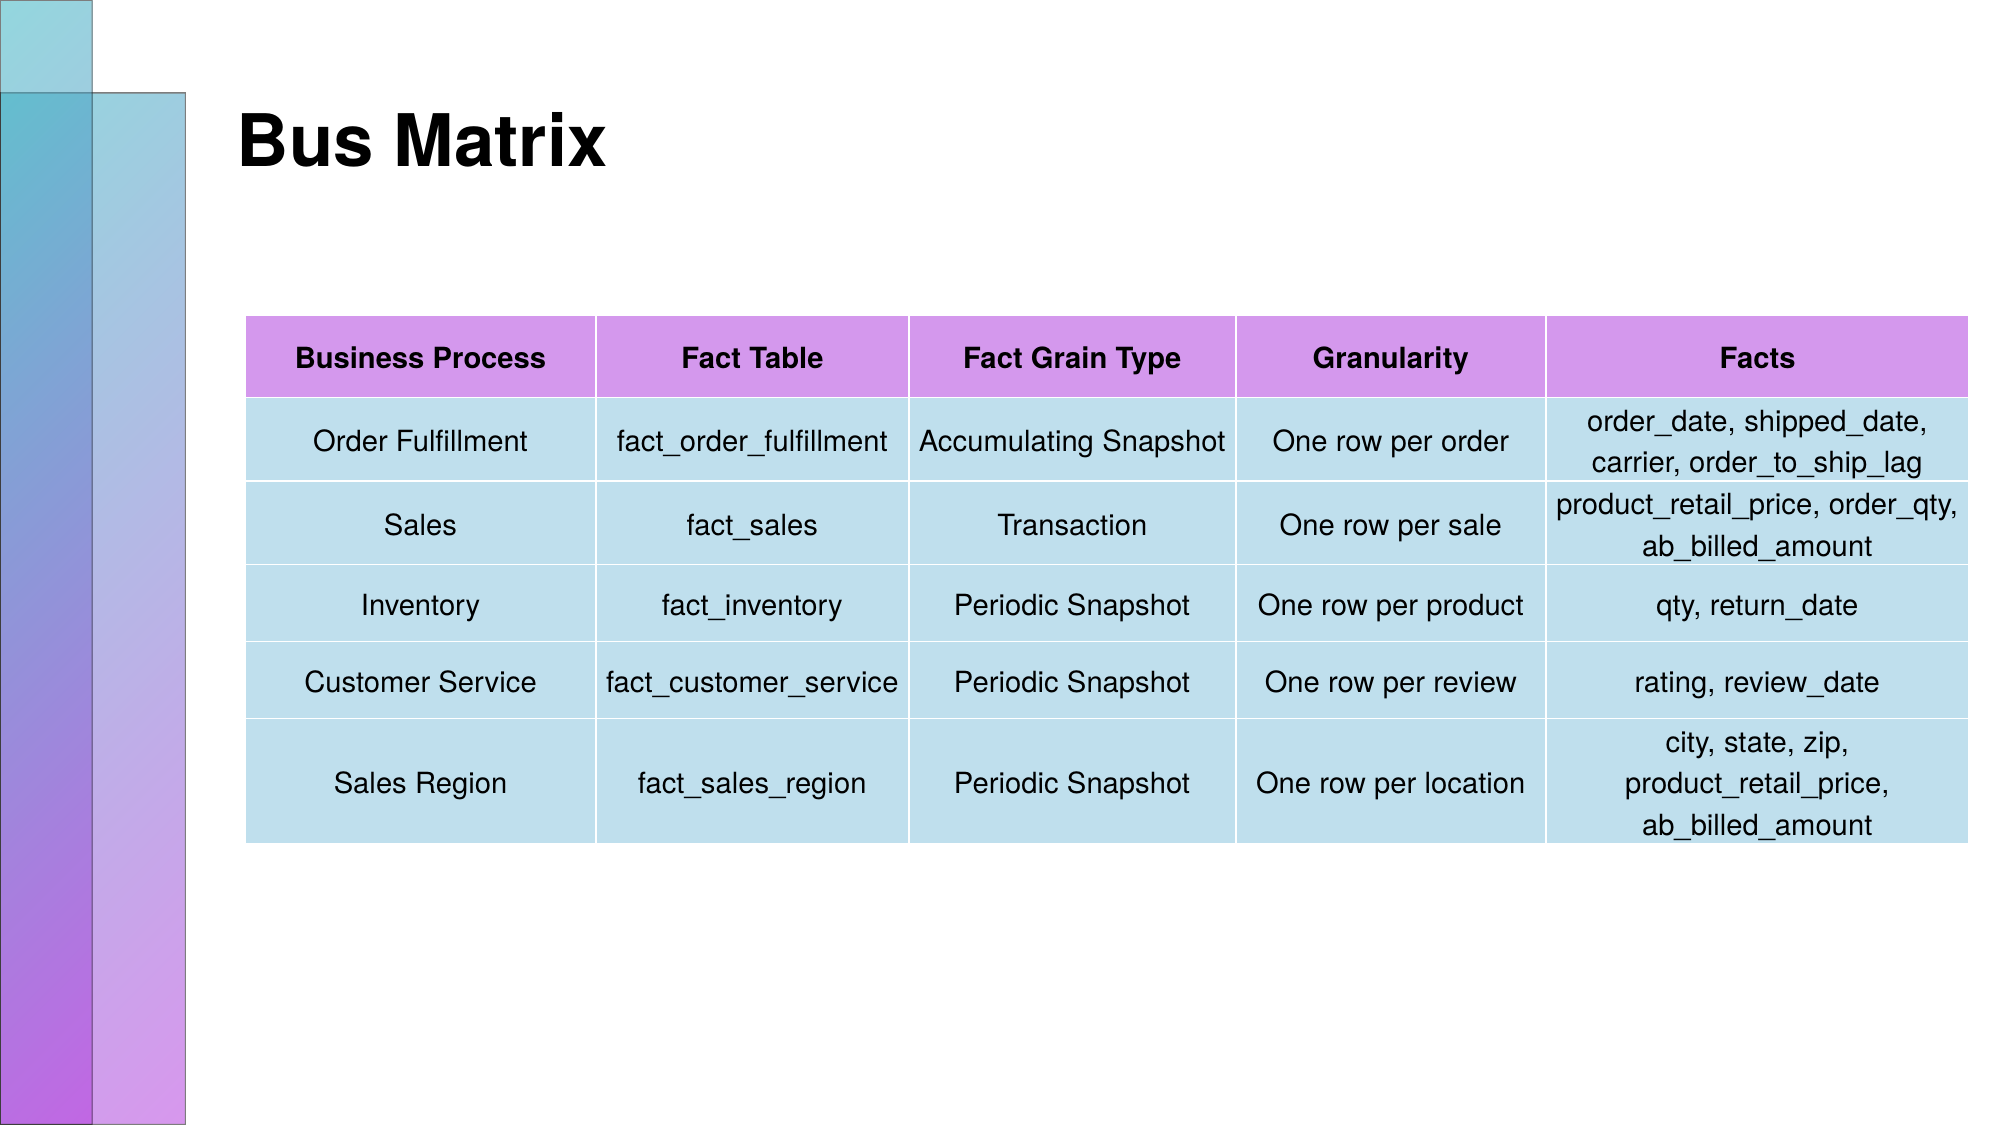

Bus Matrix
| Business Process | Fact Table | Fact Grain Type | Granularity | Facts |
| --- | --- | --- | --- | --- |
| Order Fulfillment | fact\_order\_fulfillment | Accumulating Snapshot | One row per order | order\_date, shipped\_date, carrier, order\_to\_ship\_lag |
| Sales | fact\_sales | Transaction | One row per sale | product\_retail\_price, order\_qty, ab\_billed\_amount |
| Inventory | fact\_inventory | Periodic Snapshot | One row per product | qty, return\_date |
| Customer Service | fact\_customer\_service | Periodic Snapshot | One row per review | rating, review\_date |
| Sales Region | fact\_sales\_region | Periodic Snapshot | One row per location | city, state, zip, product\_retail\_price, ab\_billed\_amount |